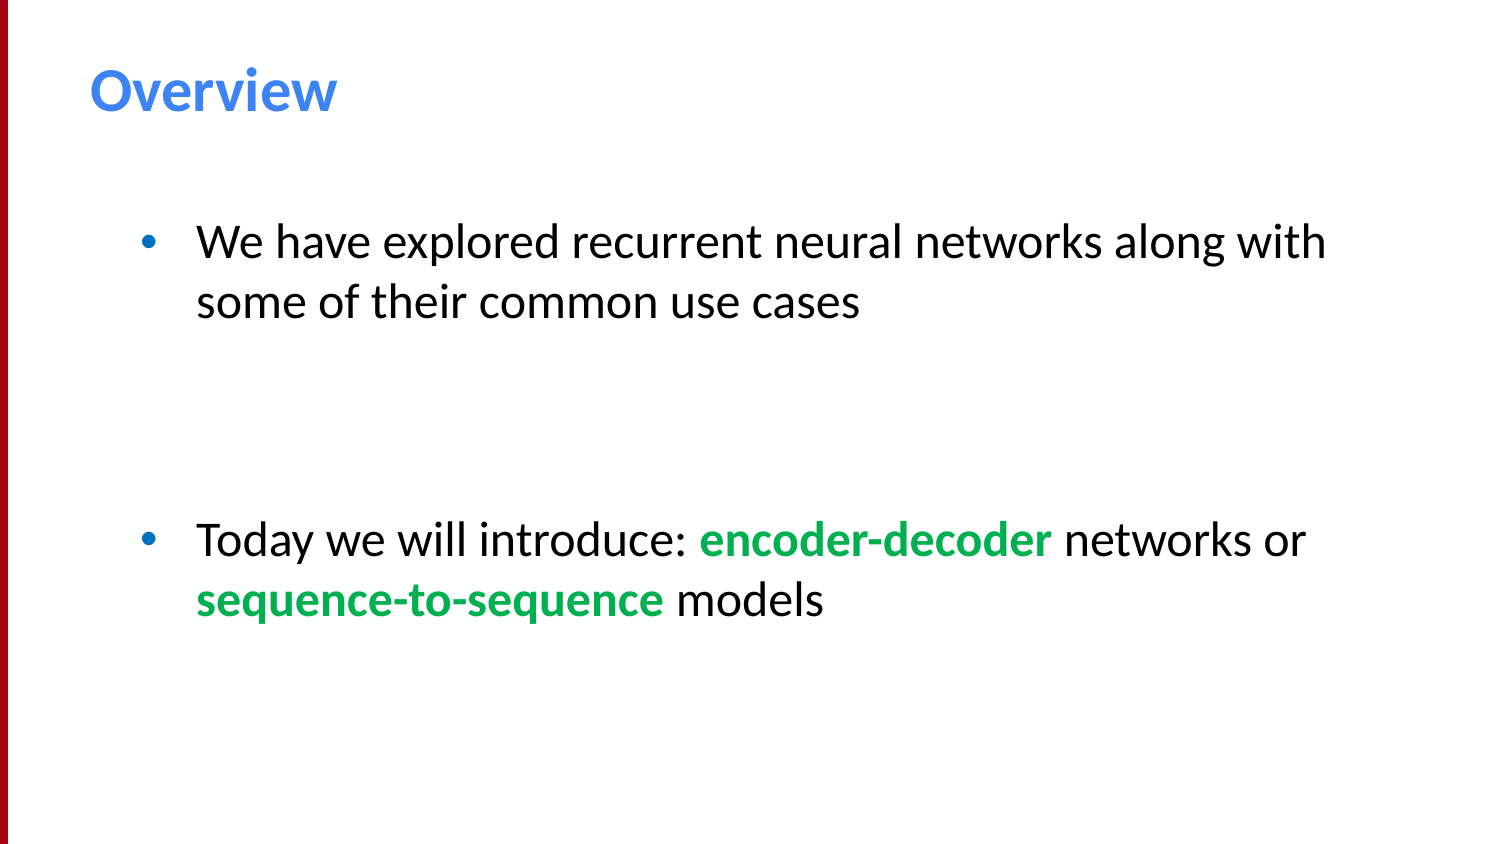

# Overview
We have explored recurrent neural networks along with some of their common use cases
Today we will introduce: encoder-decoder networks or sequence-to-sequence models